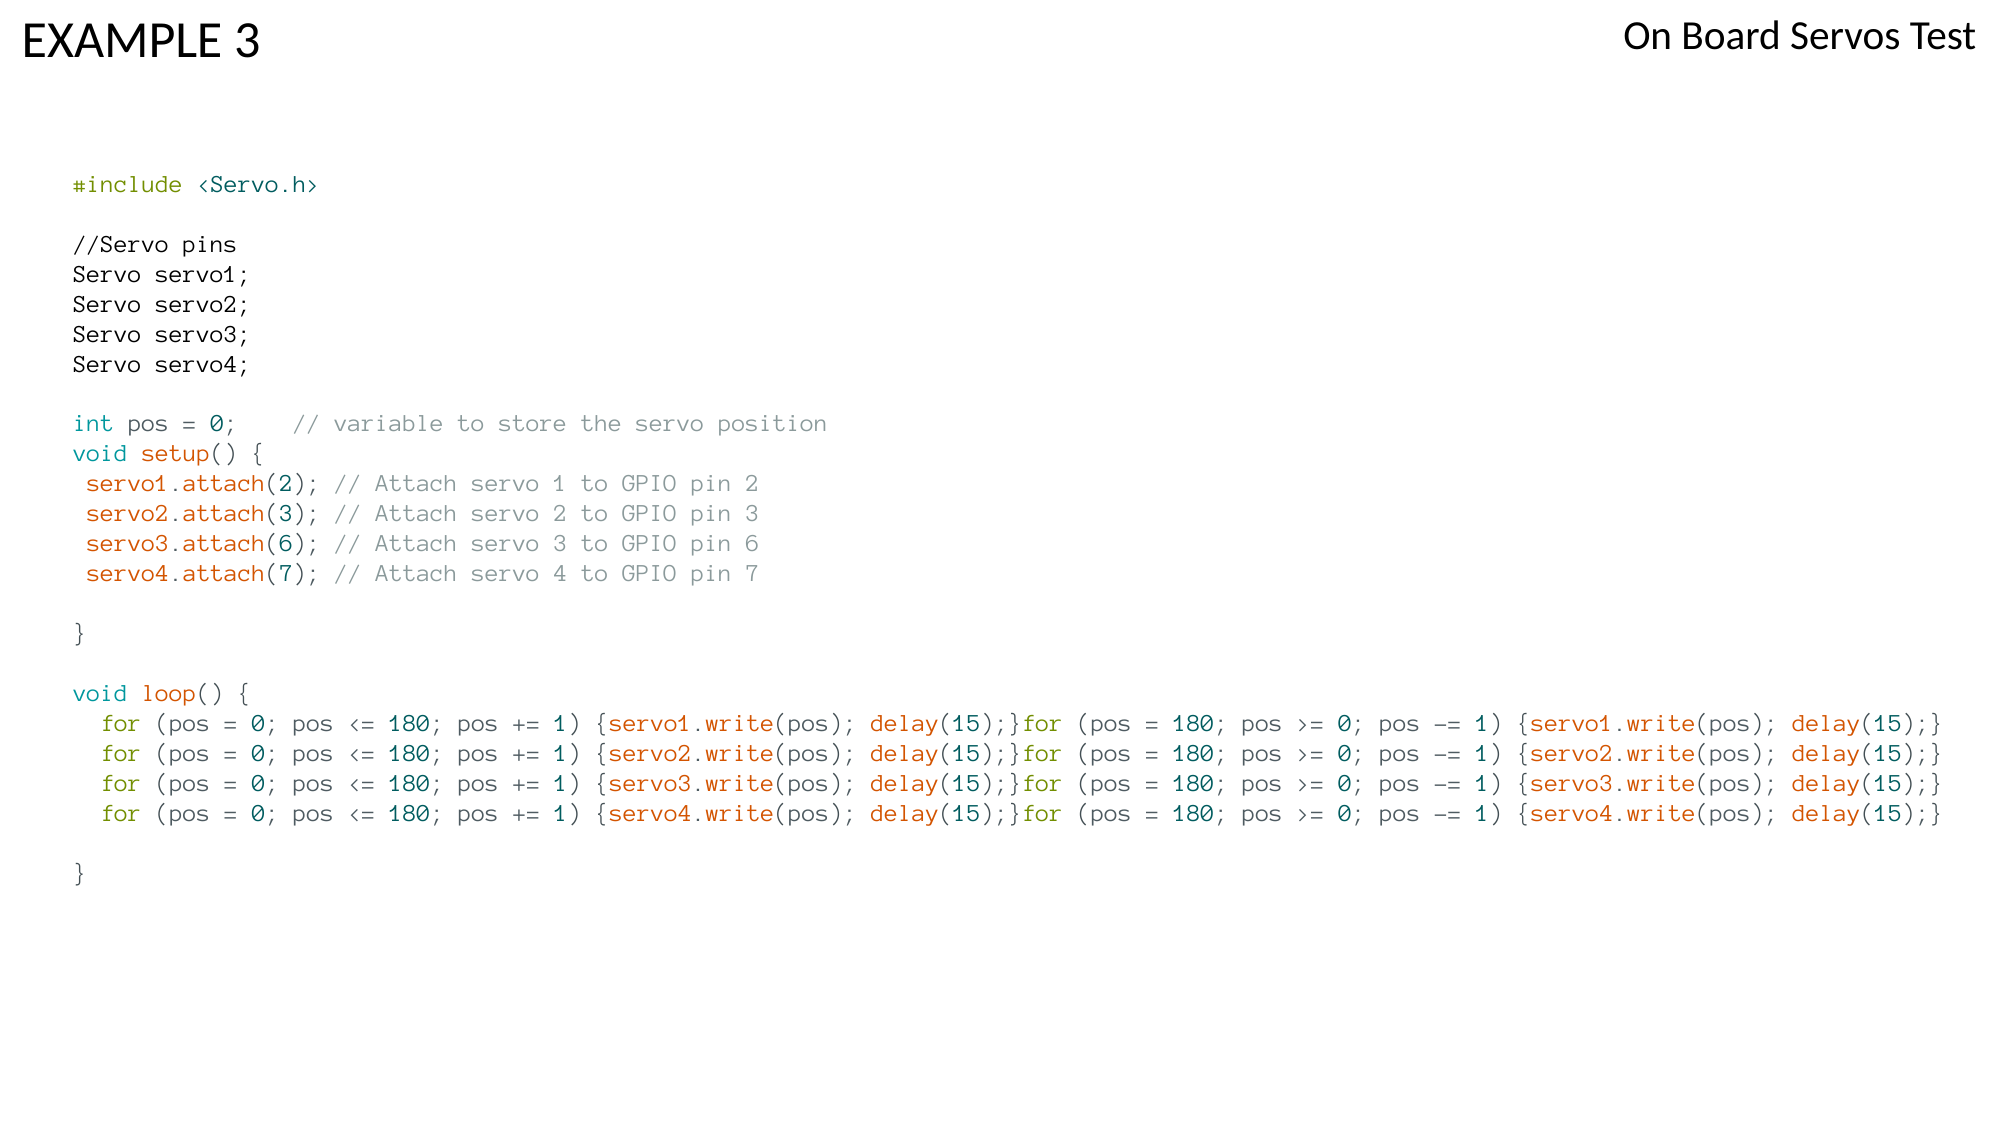

# EXAMPLE 3
On Board Servos Test
#include <Servo.h>

//Servo pins
Servo servo1;
Servo servo2;
Servo servo3;
Servo servo4;

int pos = 0;    // variable to store the servo position
void setup() {
 servo1.attach(2); // Attach servo 1 to GPIO pin 2
 servo2.attach(3); // Attach servo 2 to GPIO pin 3
 servo3.attach(6); // Attach servo 3 to GPIO pin 6
 servo4.attach(7); // Attach servo 4 to GPIO pin 7

}

void loop() {
  for (pos = 0; pos <= 180; pos += 1) {servo1.write(pos); delay(15);}for (pos = 180; pos >= 0; pos -= 1) {servo1.write(pos); delay(15);}
  for (pos = 0; pos <= 180; pos += 1) {servo2.write(pos); delay(15);}for (pos = 180; pos >= 0; pos -= 1) {servo2.write(pos); delay(15);}
  for (pos = 0; pos <= 180; pos += 1) {servo3.write(pos); delay(15);}for (pos = 180; pos >= 0; pos -= 1) {servo3.write(pos); delay(15);}
  for (pos = 0; pos <= 180; pos += 1) {servo4.write(pos); delay(15);}for (pos = 180; pos >= 0; pos -= 1) {servo4.write(pos); delay(15);}

}